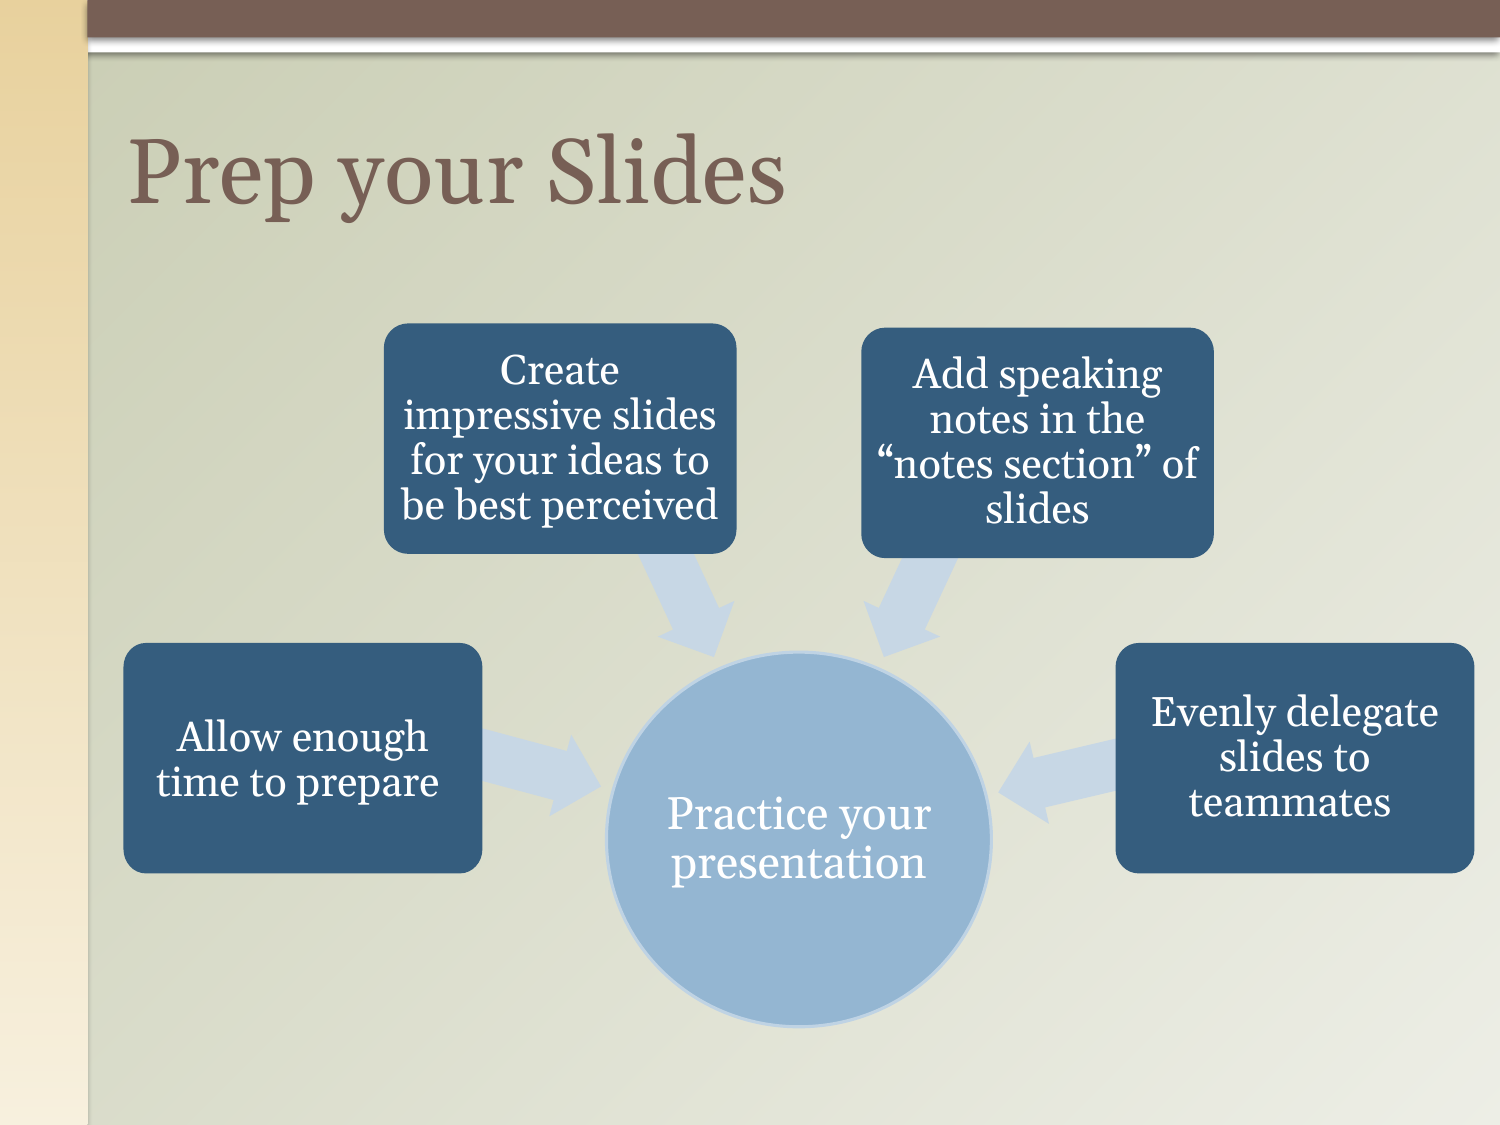

# Prep your Slides
Create impressive slides for your ideas to be best perceived
Add speaking notes in the “notes section” of slides

Evenly delegate slides to teammates

Allow enough time to prepare

Practice your presentation